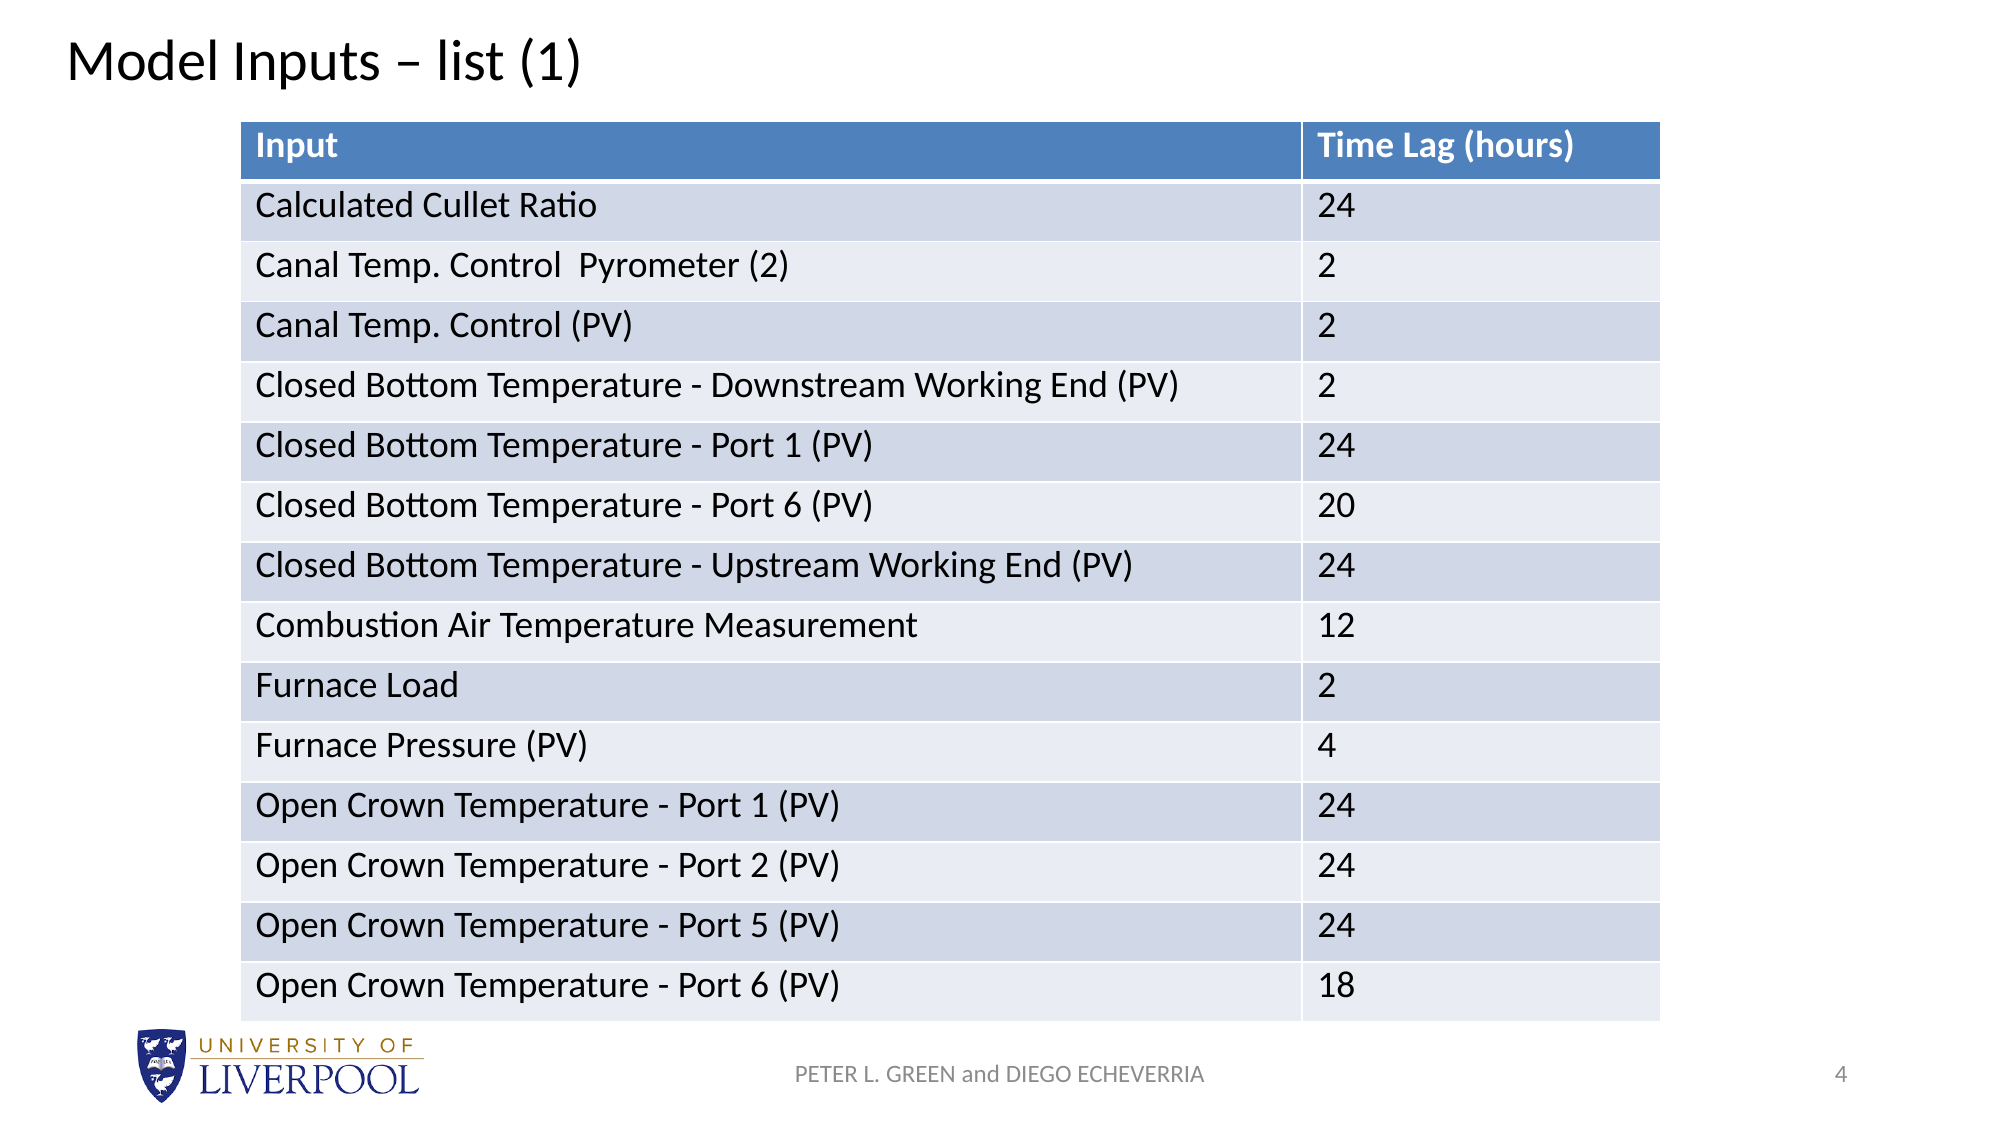

Model Inputs – list (1)
| Input | Time Lag (hours) |
| --- | --- |
| Calculated Cullet Ratio | 24 |
| Canal Temp. Control Pyrometer (2) | 2 |
| Canal Temp. Control (PV) | 2 |
| Closed Bottom Temperature - Downstream Working End (PV) | 2 |
| Closed Bottom Temperature - Port 1 (PV) | 24 |
| Closed Bottom Temperature - Port 6 (PV) | 20 |
| Closed Bottom Temperature - Upstream Working End (PV) | 24 |
| Combustion Air Temperature Measurement | 12 |
| Furnace Load | 2 |
| Furnace Pressure (PV) | 4 |
| Open Crown Temperature - Port 1 (PV) | 24 |
| Open Crown Temperature - Port 2 (PV) | 24 |
| Open Crown Temperature - Port 5 (PV) | 24 |
| Open Crown Temperature - Port 6 (PV) | 18 |
PETER L. GREEN and DIEGO ECHEVERRIA
4